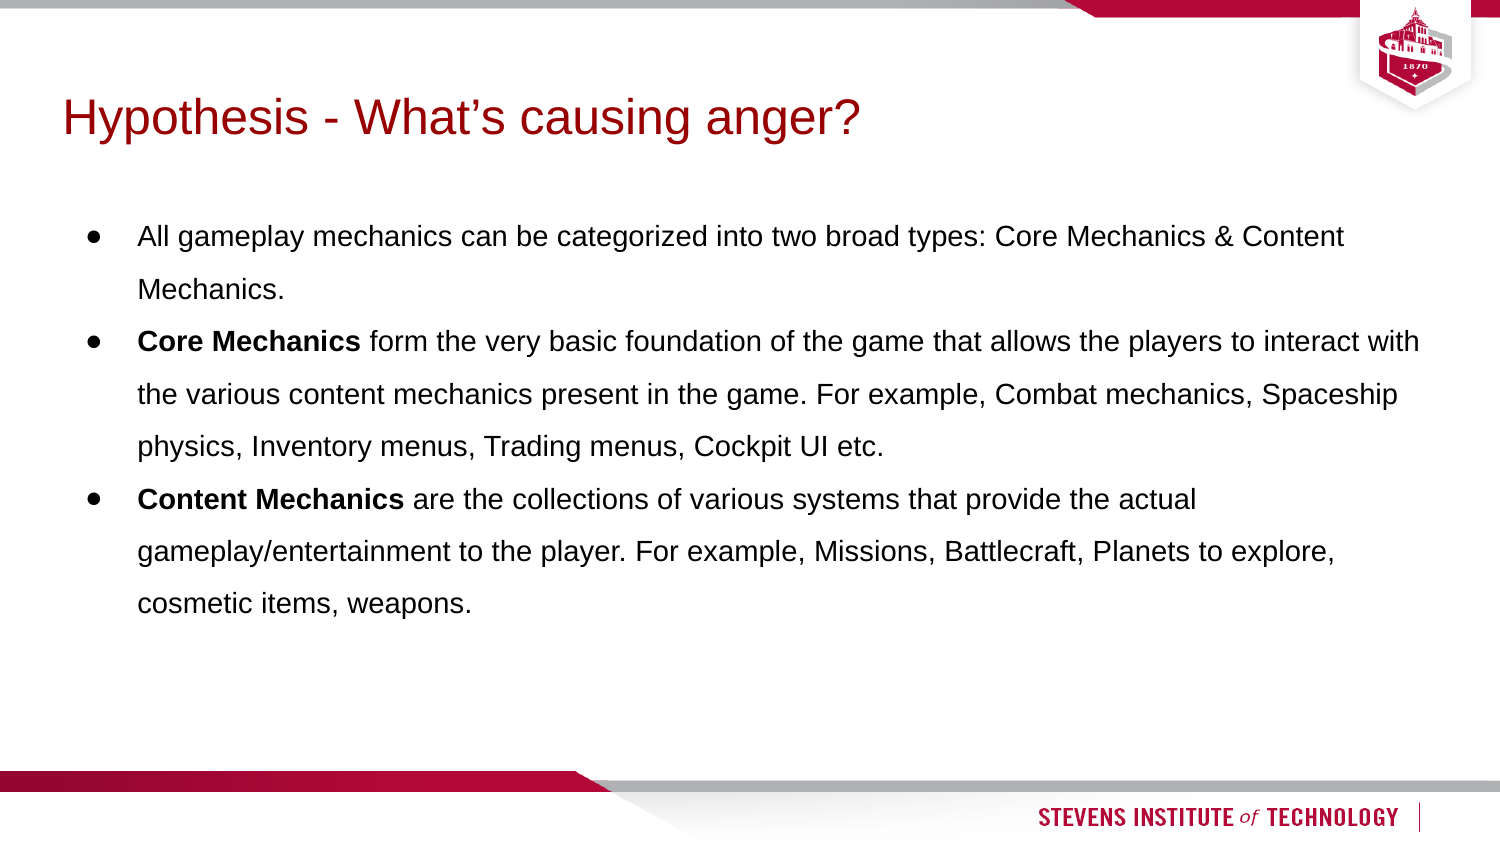

# Hypothesis - What’s causing anger?
All gameplay mechanics can be categorized into two broad types: Core Mechanics & Content Mechanics.
Core Mechanics form the very basic foundation of the game that allows the players to interact with the various content mechanics present in the game. For example, Combat mechanics, Spaceship physics, Inventory menus, Trading menus, Cockpit UI etc.
Content Mechanics are the collections of various systems that provide the actual gameplay/entertainment to the player. For example, Missions, Battlecraft, Planets to explore, cosmetic items, weapons.